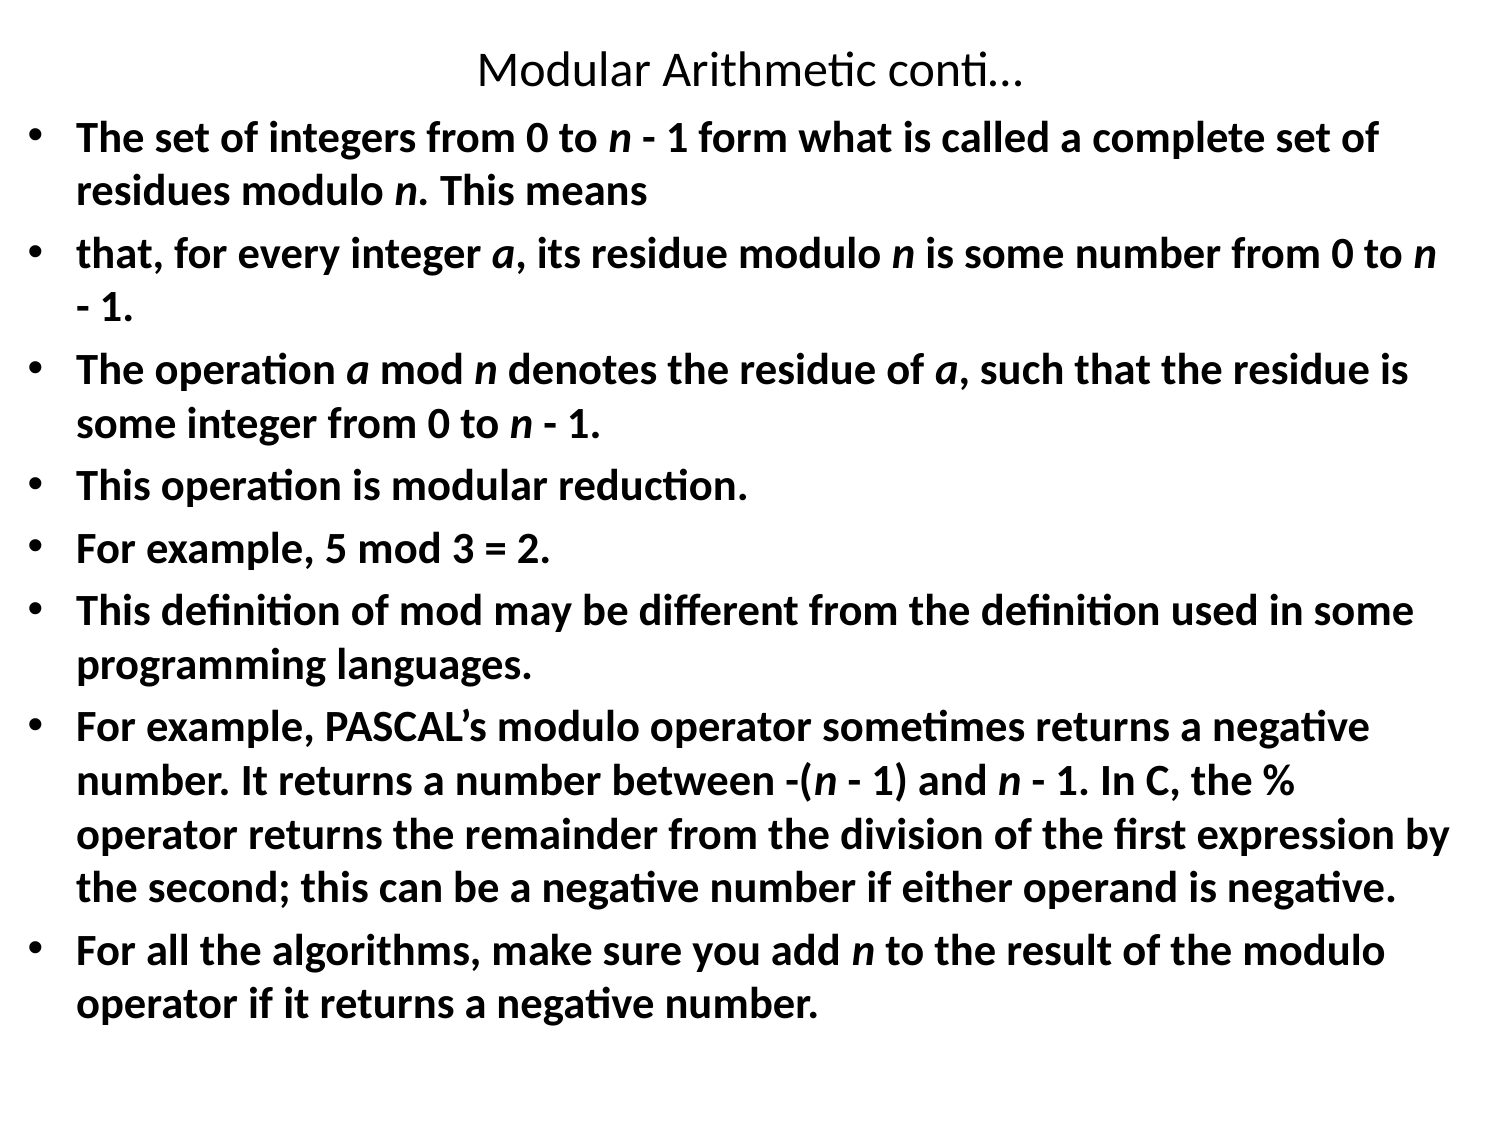

# Modular Arithmetic conti…
The set of integers from 0 to n - 1 form what is called a complete set of residues modulo n. This means
that, for every integer a, its residue modulo n is some number from 0 to n - 1.
The operation a mod n denotes the residue of a, such that the residue is some integer from 0 to n - 1.
This operation is modular reduction.
For example, 5 mod 3 = 2.
This definition of mod may be different from the definition used in some programming languages.
For example, PASCAL’s modulo operator sometimes returns a negative number. It returns a number between -(n - 1) and n - 1. In C, the % operator returns the remainder from the division of the first expression by the second; this can be a negative number if either operand is negative.
For all the algorithms, make sure you add n to the result of the modulo operator if it returns a negative number.